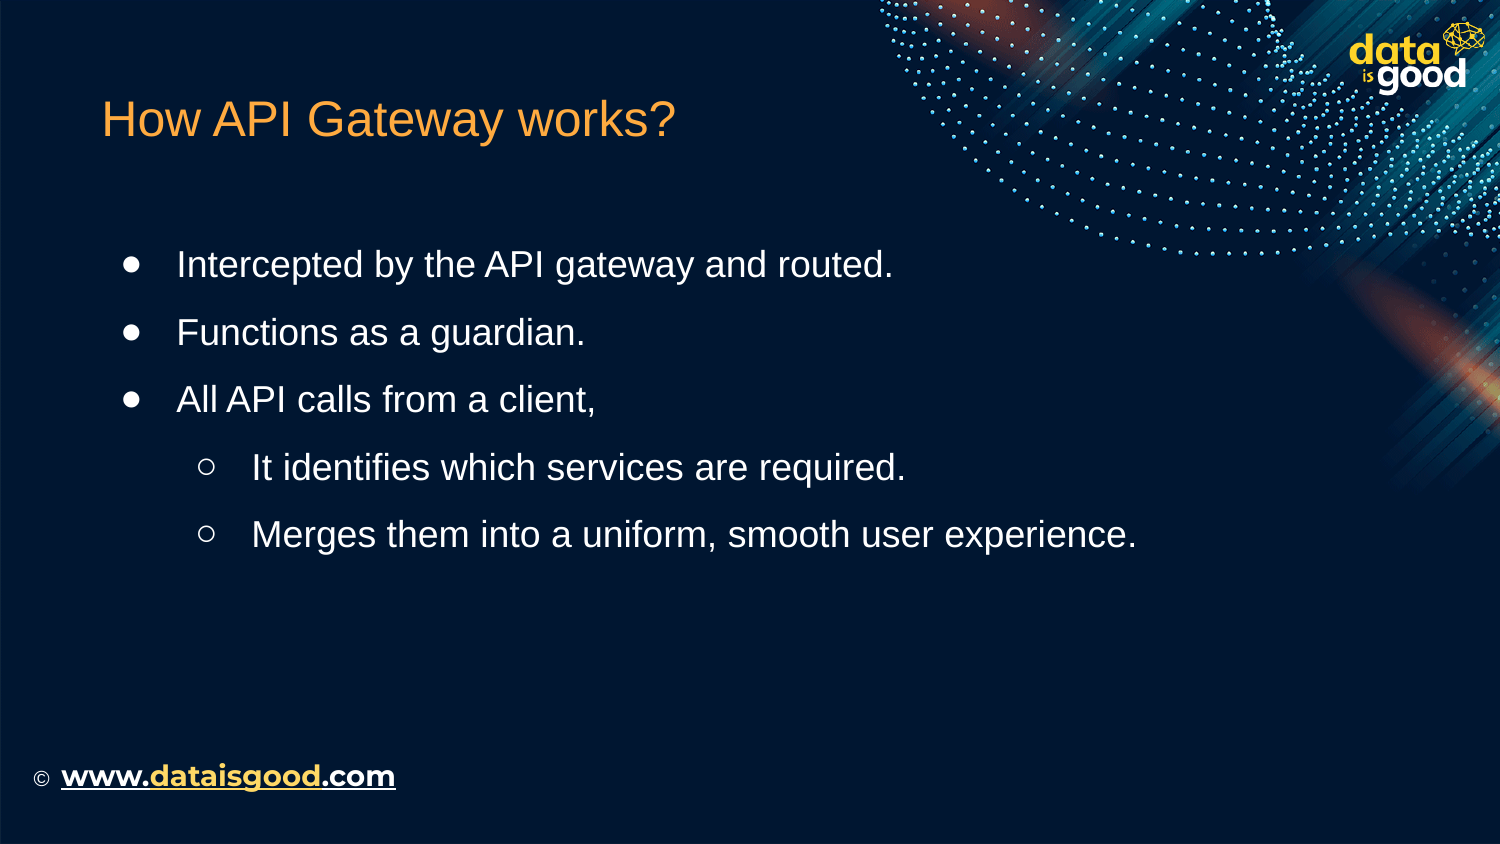

# How API Gateway works?
Intercepted by the API gateway and routed.
Functions as a guardian.
All API calls from a client,
It identifies which services are required.
Merges them into a uniform, smooth user experience.